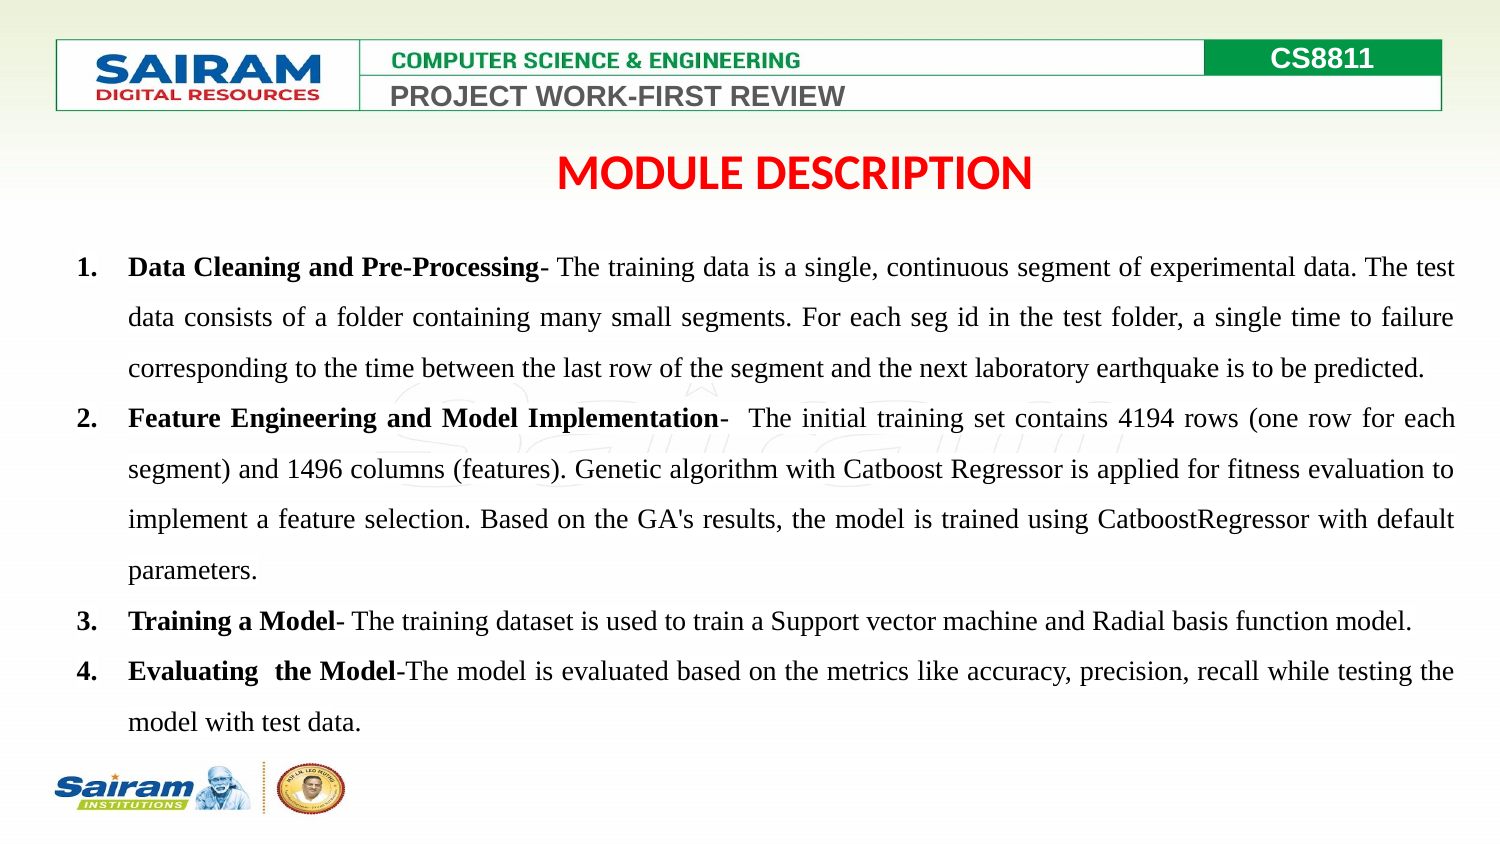

CS8811
PROJECT WORK-FIRST REVIEW

Data Cleaning and Pre-Processing- The training data is a single, continuous segment of experimental data. The test data consists of a folder containing many small segments. For each seg id in the test folder, a single time to failure corresponding to the time between the last row of the segment and the next laboratory earthquake is to be predicted.
Feature Engineering and Model Implementation-  The initial training set contains 4194 rows (one row for each segment) and 1496 columns (features). Genetic algorithm with Catboost Regressor is applied for fitness evaluation to implement a feature selection. Based on the GA's results, the model is trained using CatboostRegressor with default parameters.
Training a Model- The training dataset is used to train a Support vector machine and Radial basis function model.
Evaluating  the Model-The model is evaluated based on the metrics like accuracy, precision, recall while testing the model with test data.

MODULE DESCRIPTION